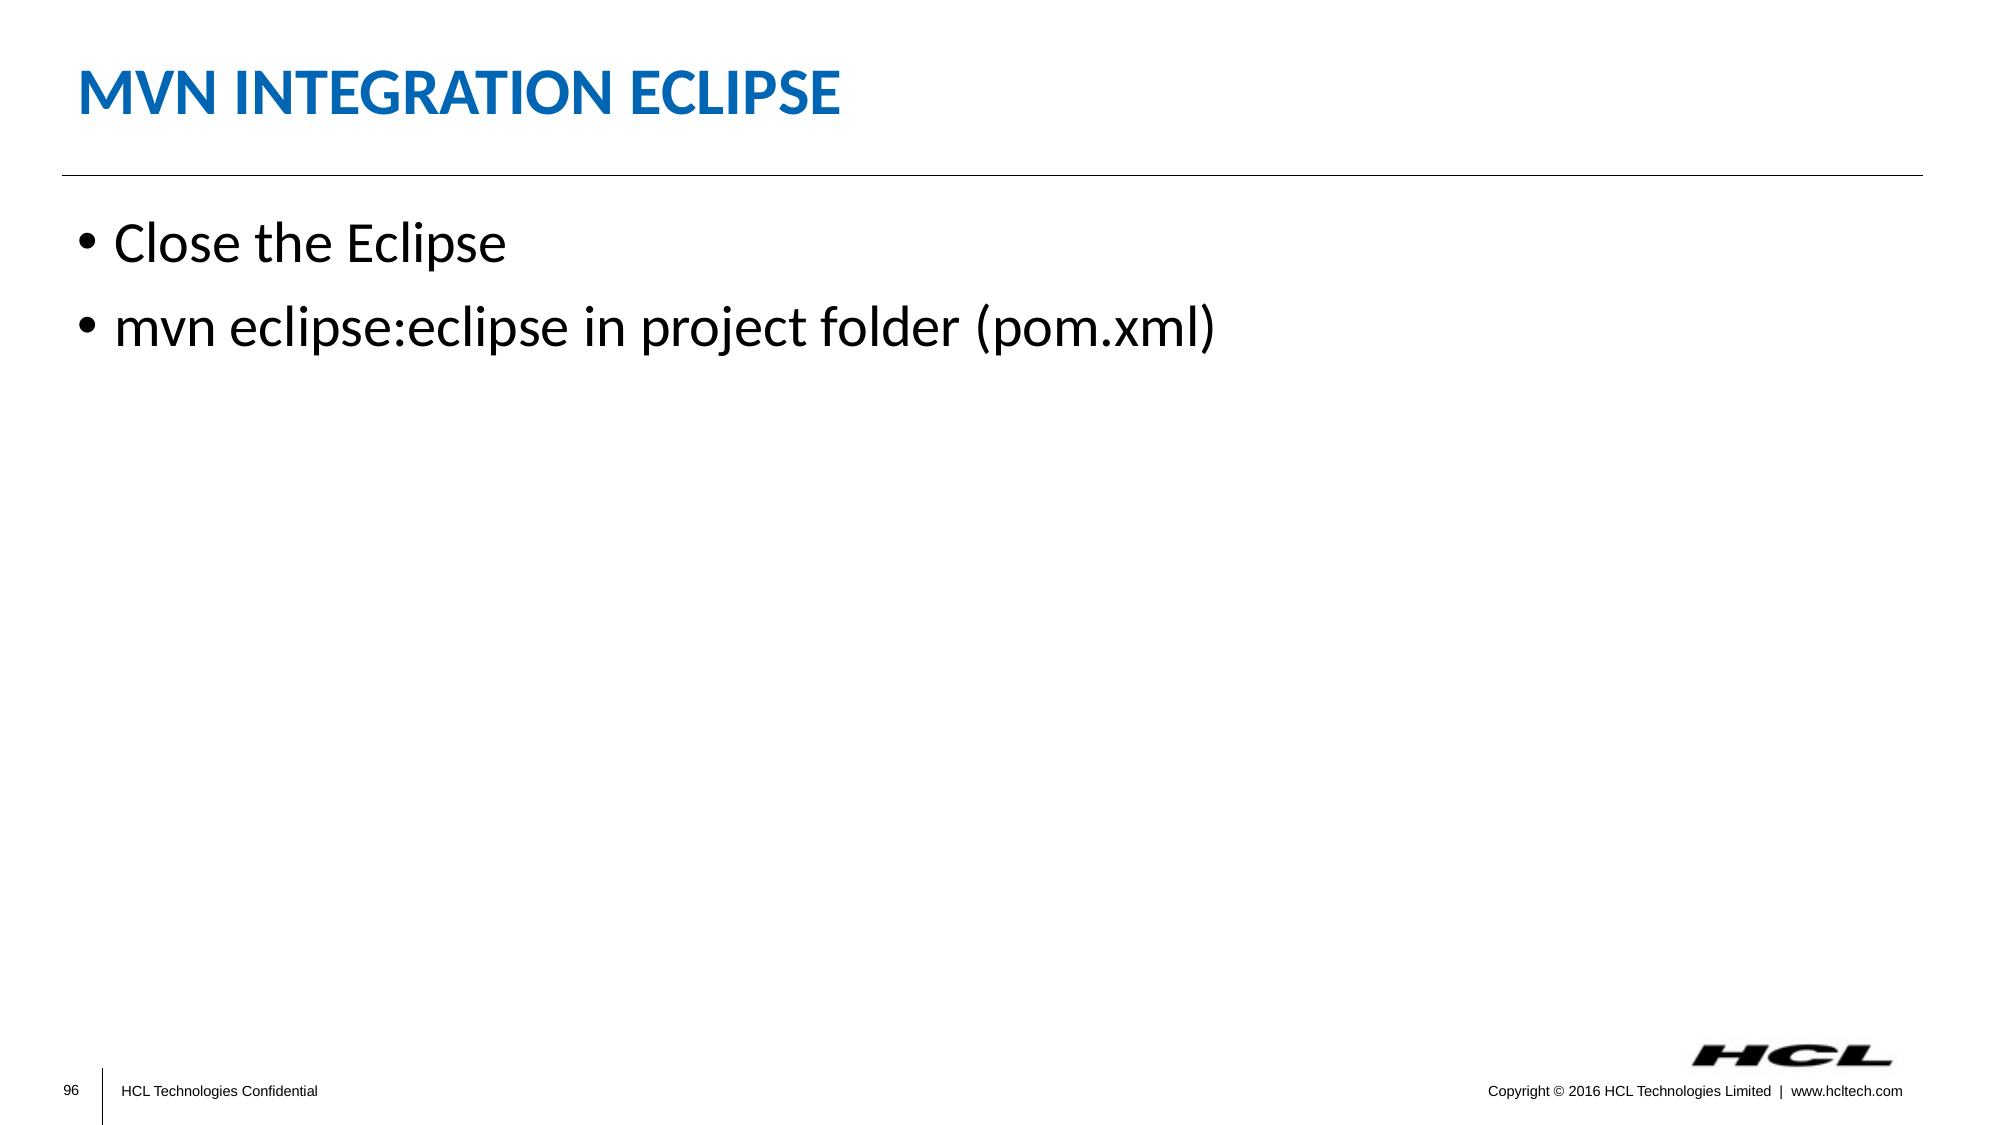

# MVN integration Eclipse
Close the Eclipse
mvn eclipse:eclipse in project folder (pom.xml)